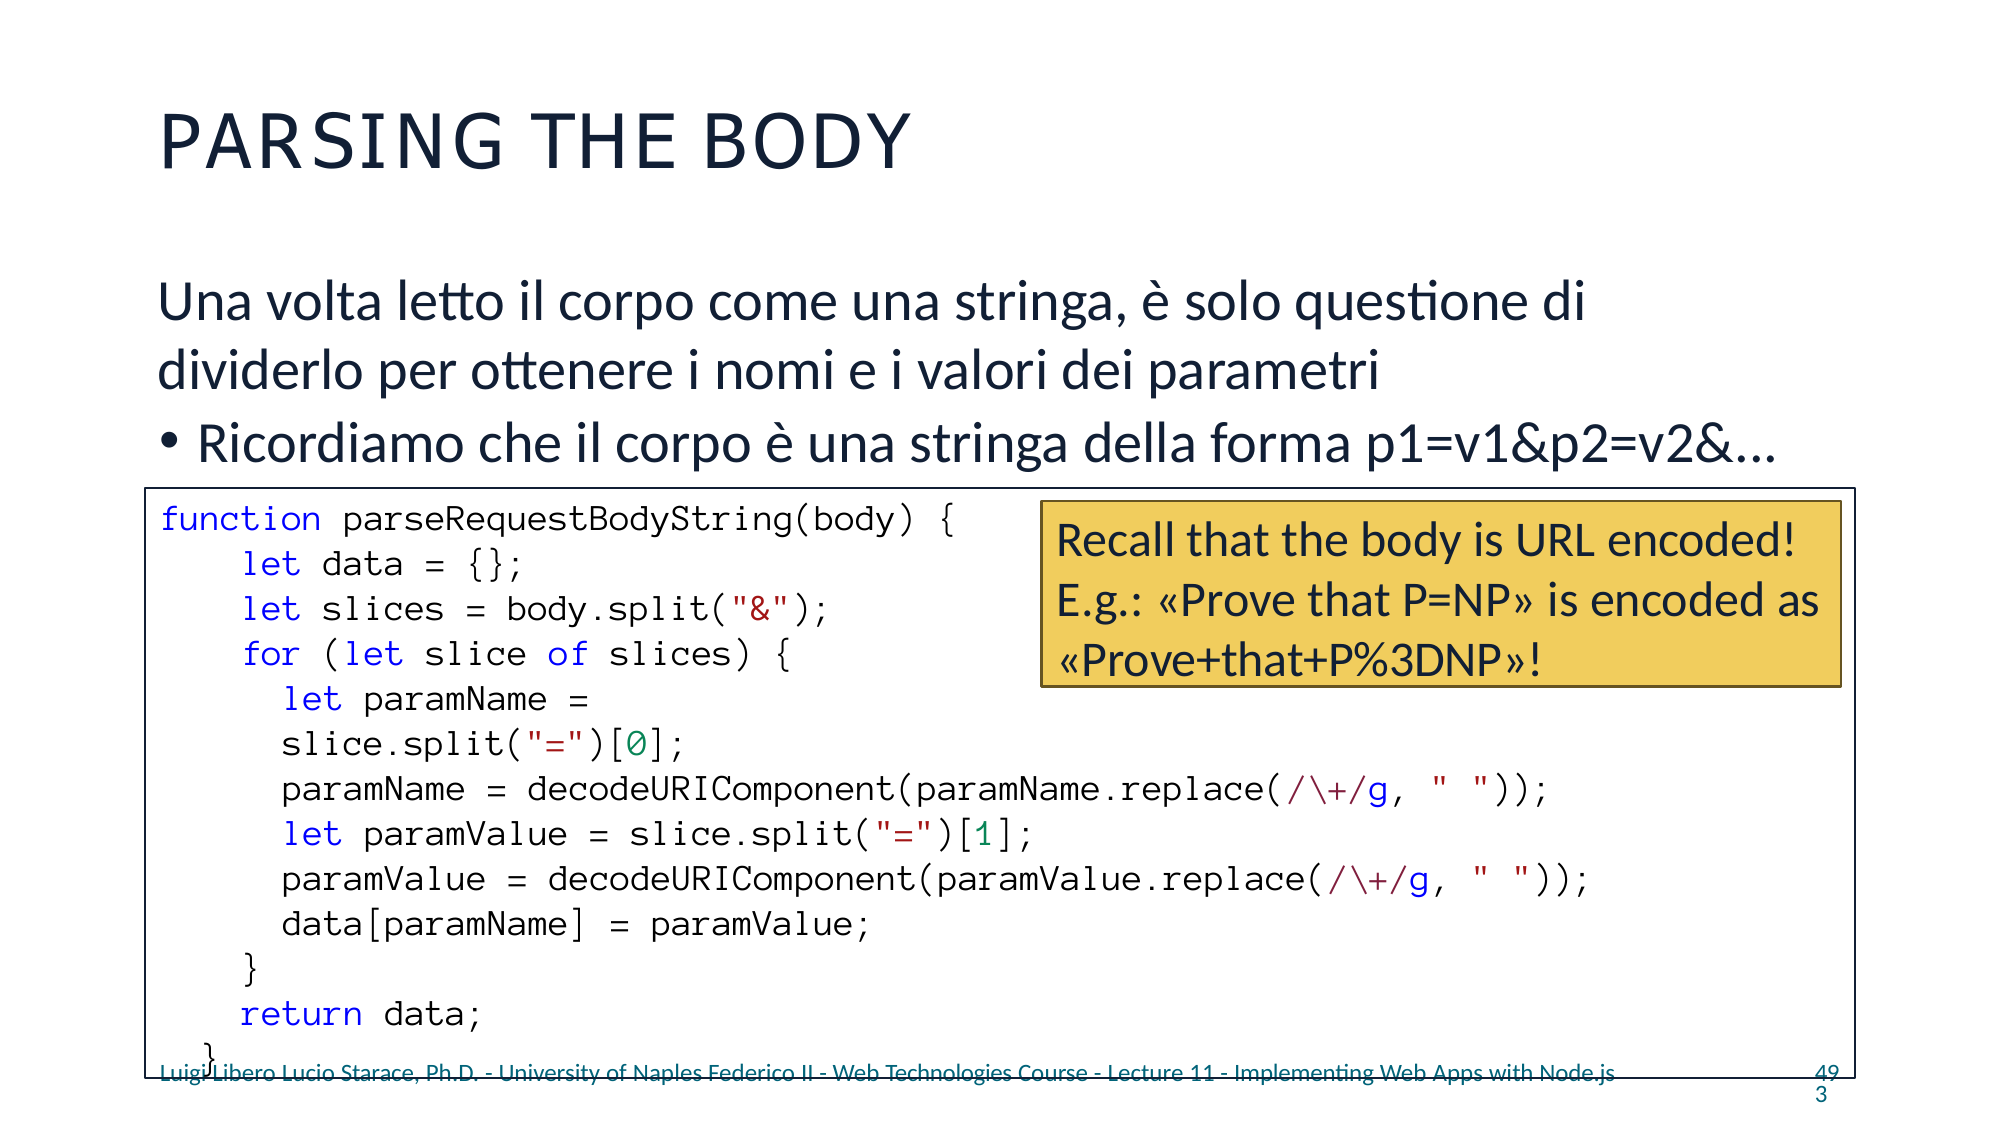

# PARSING THE BODY
Una volta letto il corpo come una stringa, è solo questione di dividerlo per ottenere i nomi e i valori dei parametri
Ricordiamo che il corpo è una stringa della forma p1=v1&p2=v2&...
function parseRequestBodyString(body) {
let data = {};
let slices = body.split("&"); for (let slice of slices) {
let paramName = slice.split("=")[0];
paramName = decodeURIComponent(paramName.replace(/\+/g, " ")); let paramValue = slice.split("=")[1];
paramValue = decodeURIComponent(paramValue.replace(/\+/g, " ")); data[paramName] = paramValue;
}
return data;
}
Recall that the body is URL encoded! E.g.: «Prove that P=NP» is encoded as
«Prove+that+P%3DNP»!
Luigi Libero Lucio Starace, Ph.D. - University of Naples Federico II - Web Technologies Course - Lecture 11 - Implementing Web Apps with Node.js
493